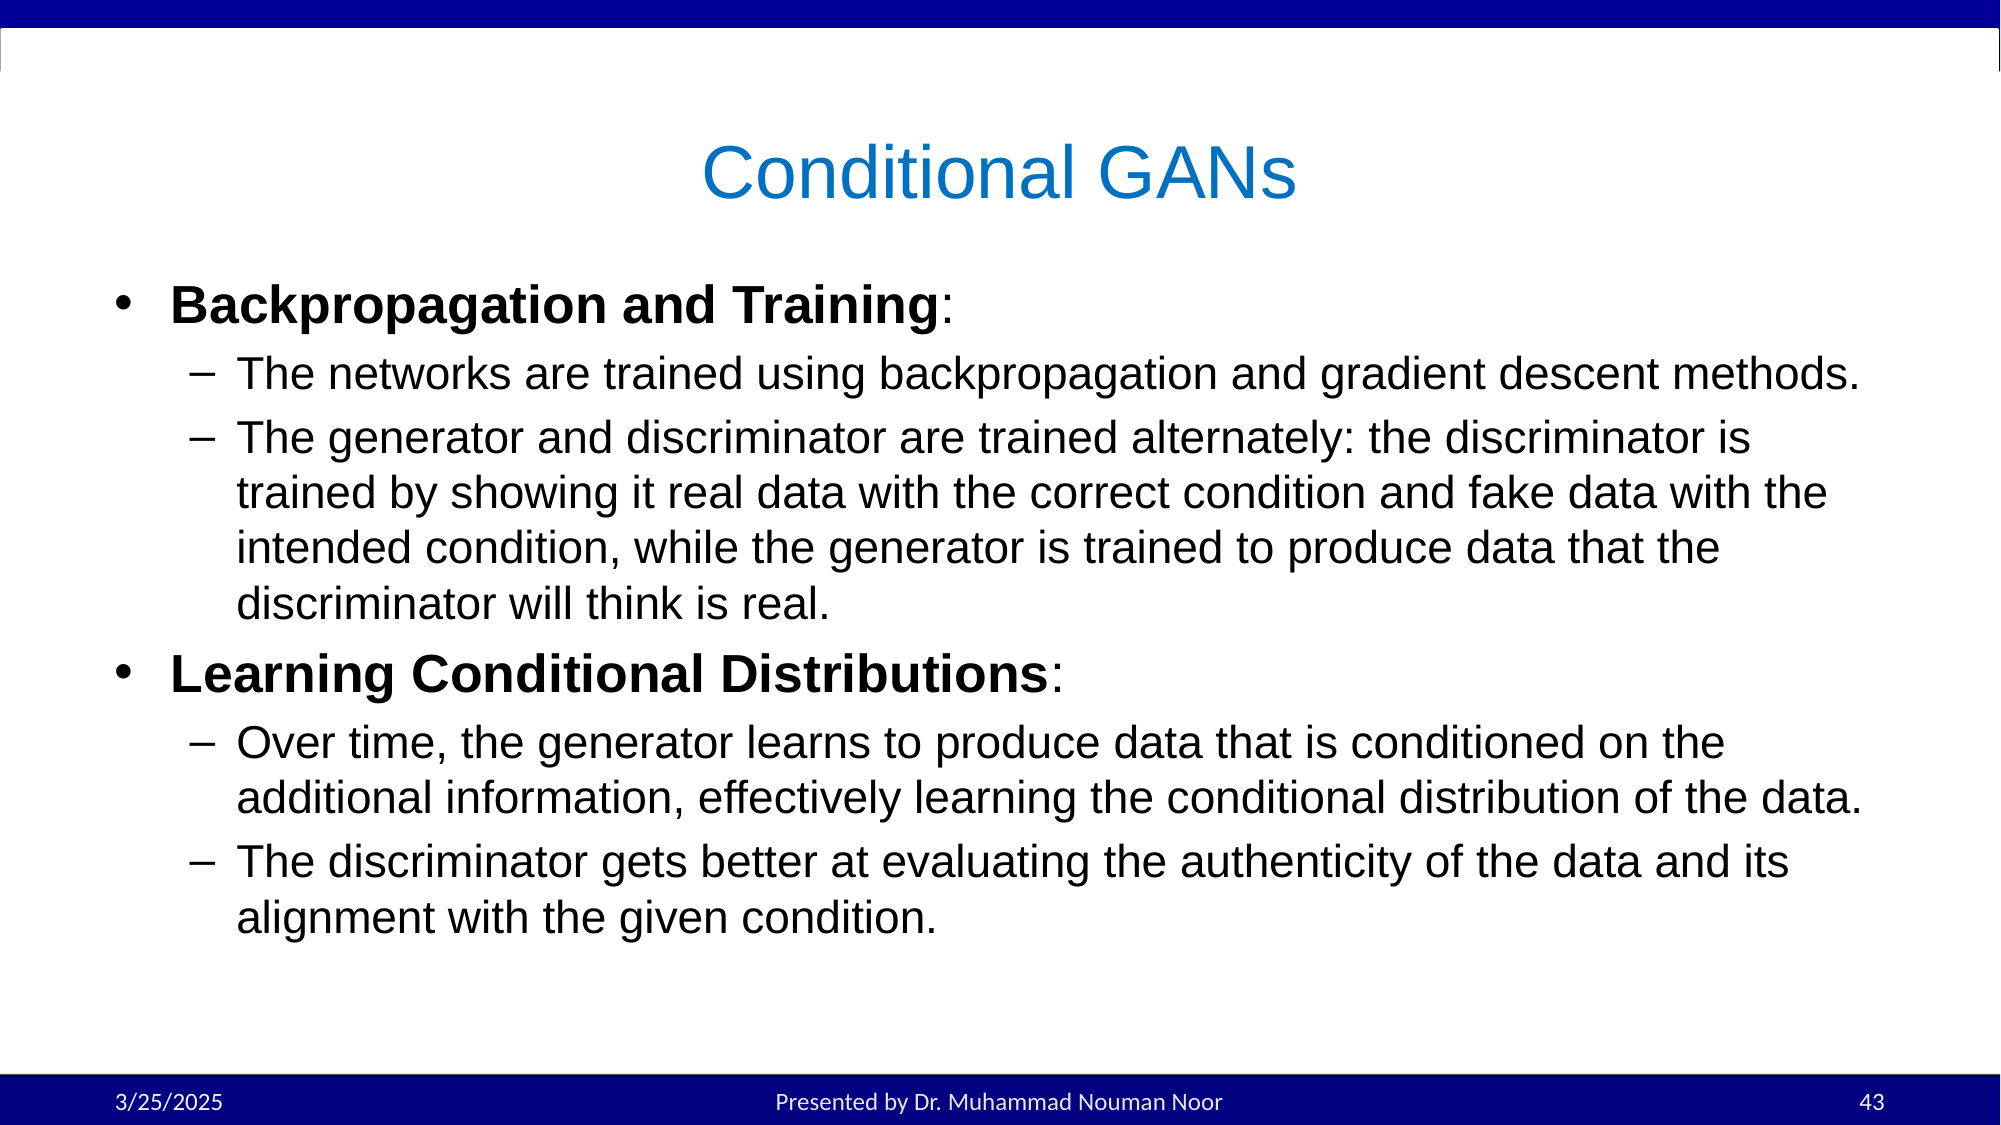

# Conditional GANs
Backpropagation and Training:
The networks are trained using backpropagation and gradient descent methods.
The generator and discriminator are trained alternately: the discriminator is trained by showing it real data with the correct condition and fake data with the intended condition, while the generator is trained to produce data that the discriminator will think is real.
Learning Conditional Distributions:
Over time, the generator learns to produce data that is conditioned on the additional information, effectively learning the conditional distribution of the data.
The discriminator gets better at evaluating the authenticity of the data and its alignment with the given condition.

3/25/2025
Presented by Dr. Muhammad Nouman Noor
43